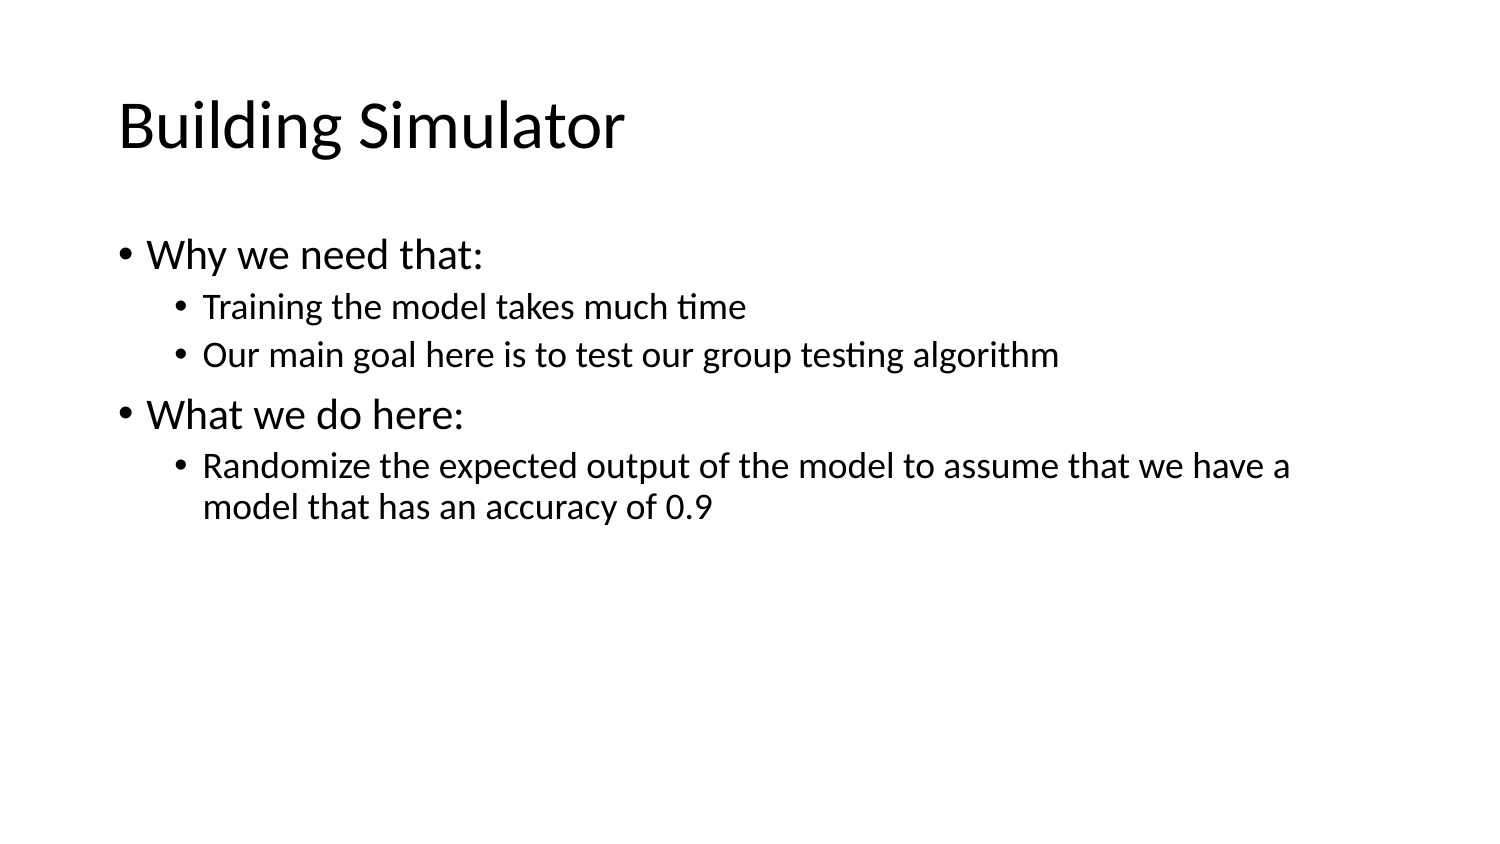

# Building Simulator
Why we need that:
Training the model takes much time
Our main goal here is to test our group testing algorithm
What we do here:
Randomize the expected output of the model to assume that we have a model that has an accuracy of 0.9